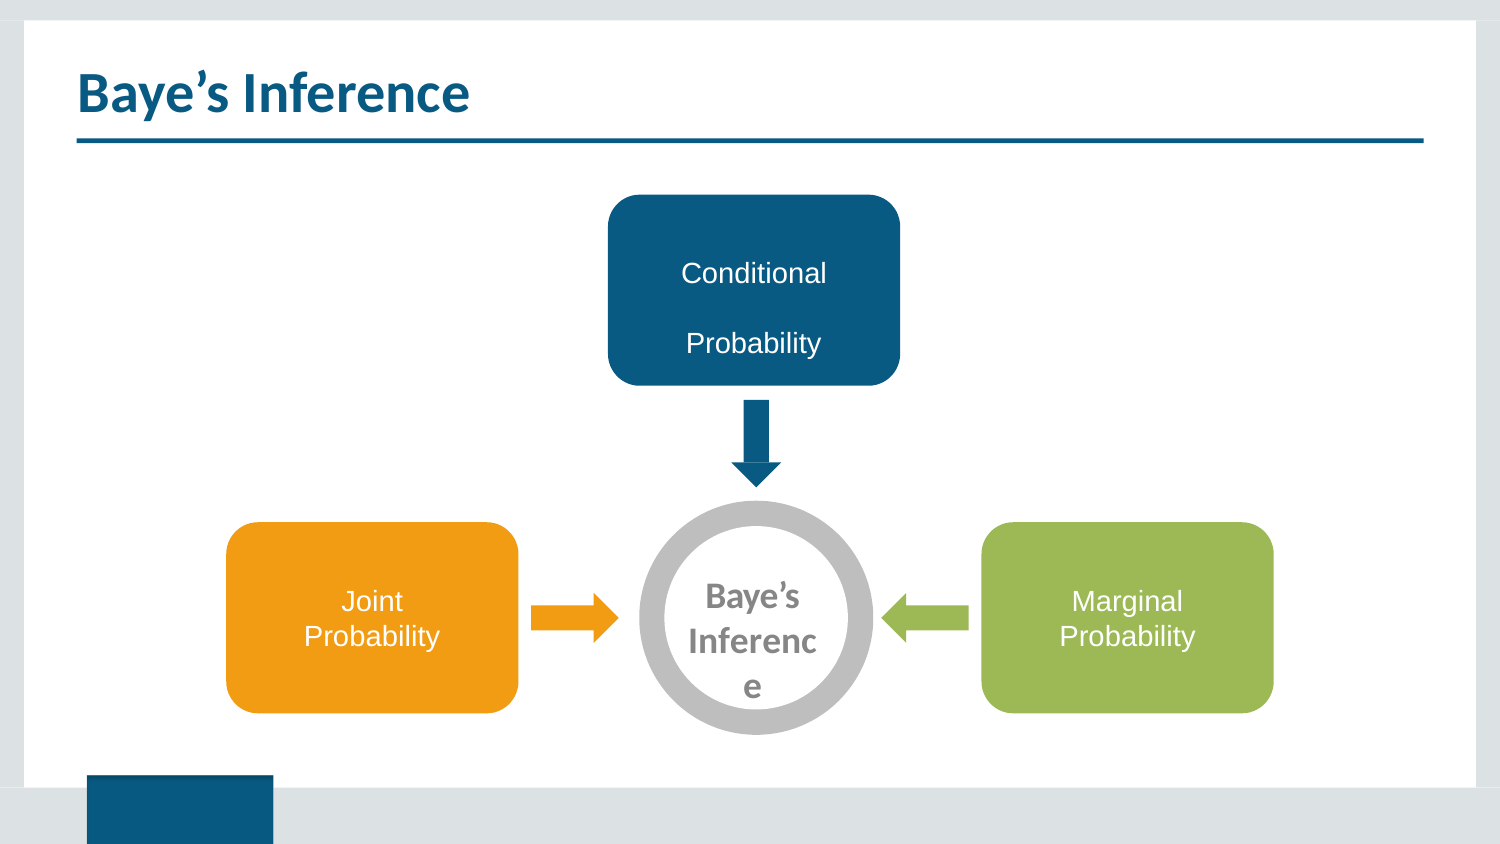

# Baye’s Inference

Conditional  Probability

Baye’s
Inference
Joint  Probability
Marginal  Probability